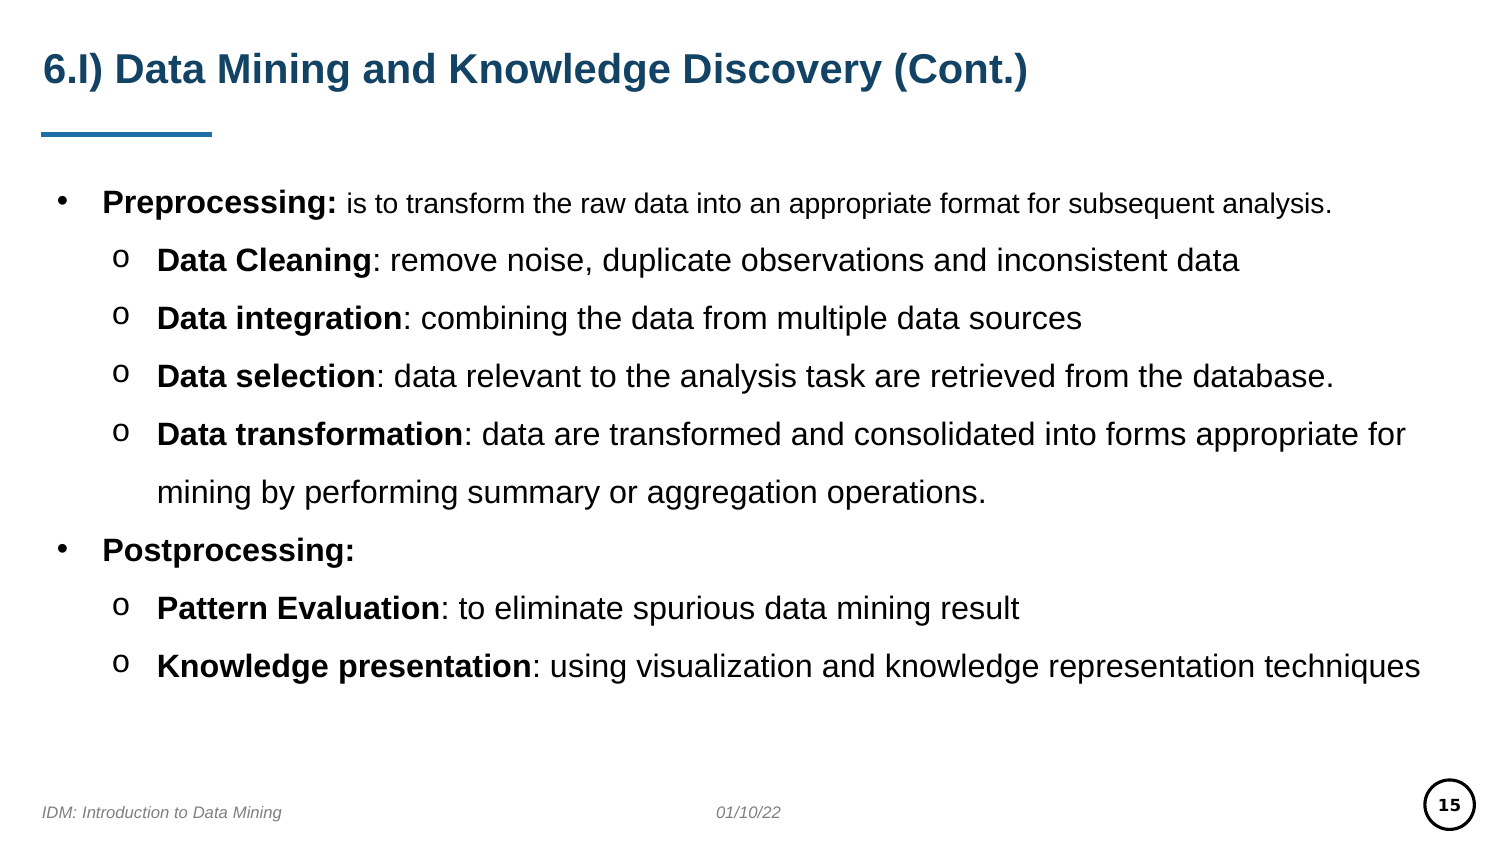

# 6.I) Data Mining and Knowledge Discovery (Cont.)
Preprocessing: is to transform the raw data into an appropriate format for subsequent analysis.
Data Cleaning: remove noise, duplicate observations and inconsistent data
Data integration: combining the data from multiple data sources
Data selection: data relevant to the analysis task are retrieved from the database.
Data transformation: data are transformed and consolidated into forms appropriate for mining by performing summary or aggregation operations.
Postprocessing:
Pattern Evaluation: to eliminate spurious data mining result
Knowledge presentation: using visualization and knowledge representation techniques